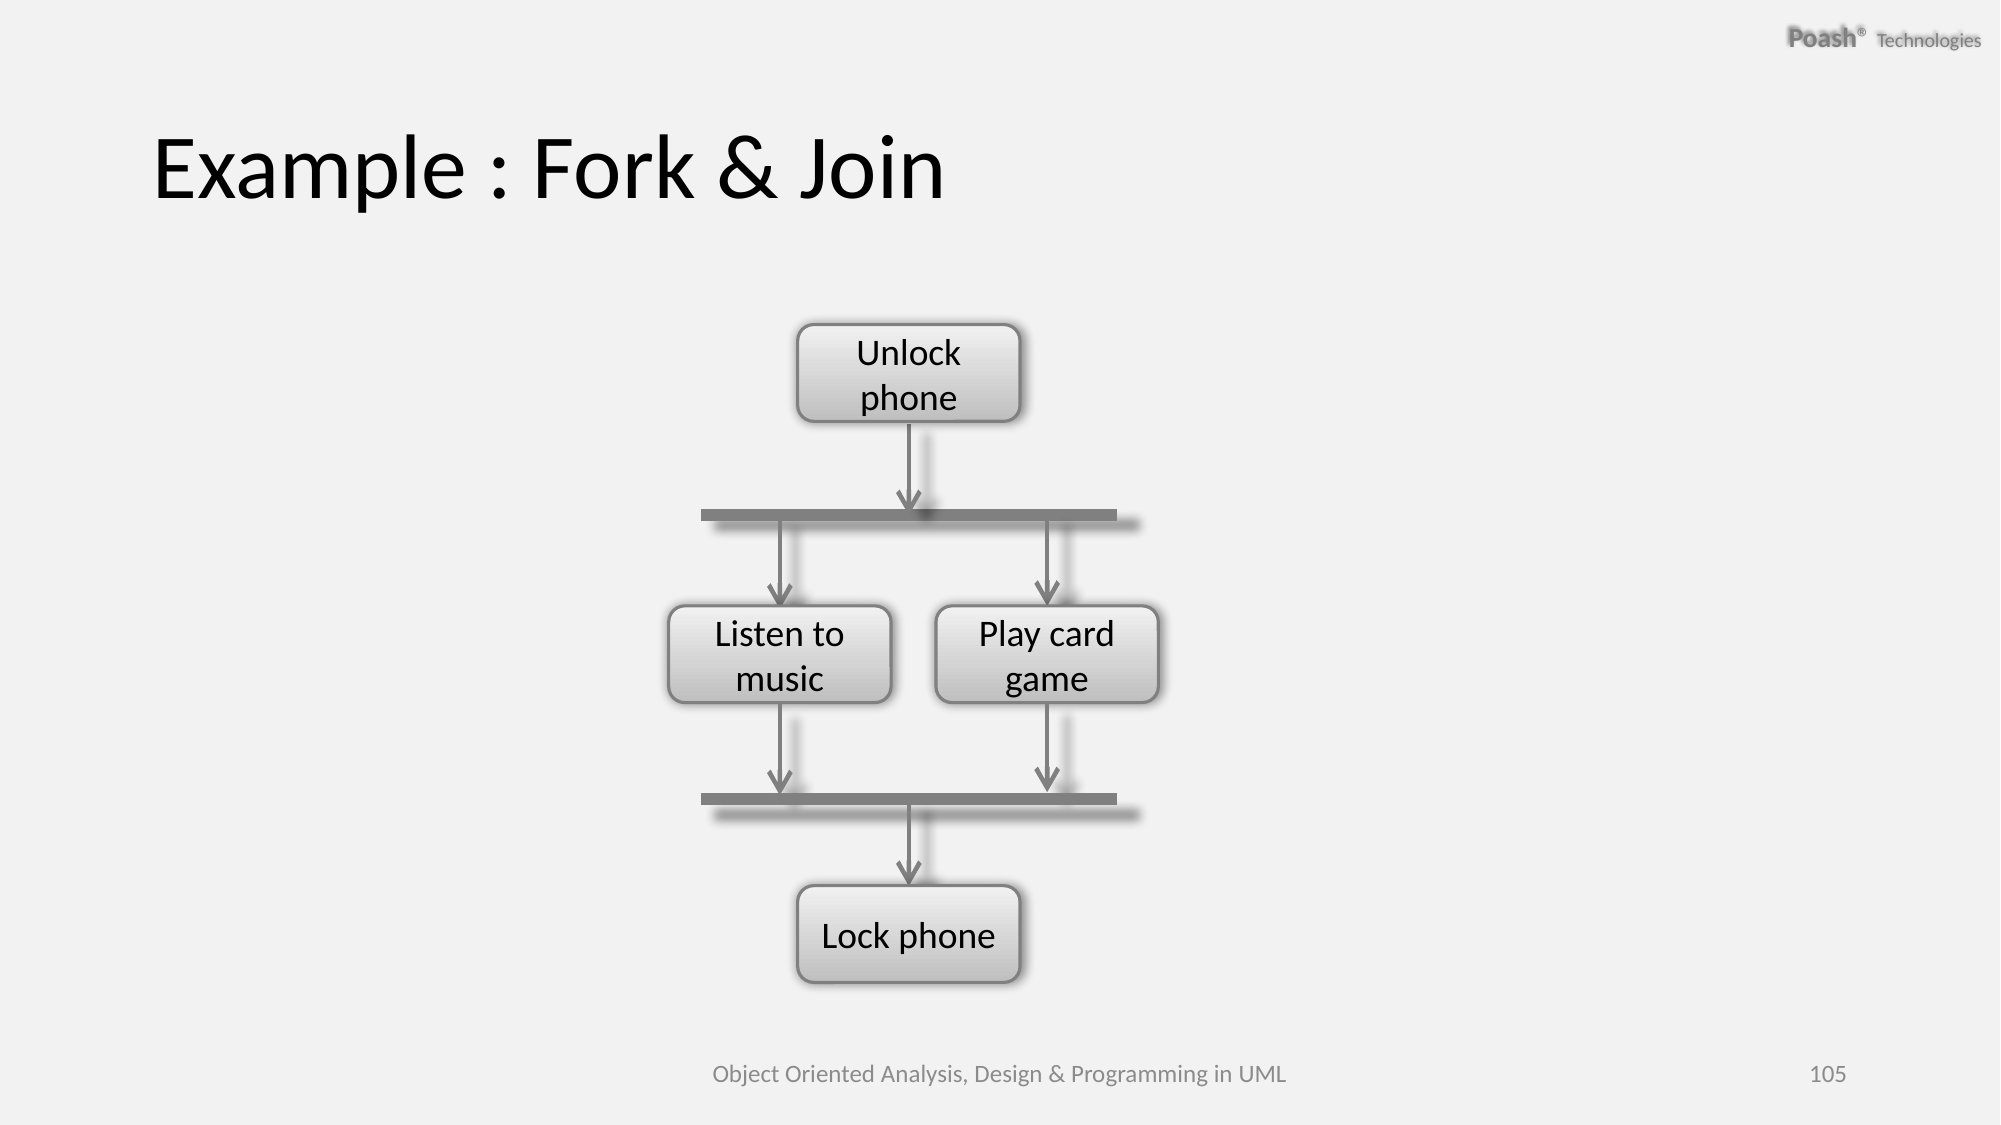

# Example : Fork & Join
Unlock phone
Listen to music
Play card game
Lock phone
Object Oriented Analysis, Design & Programming in UML
105